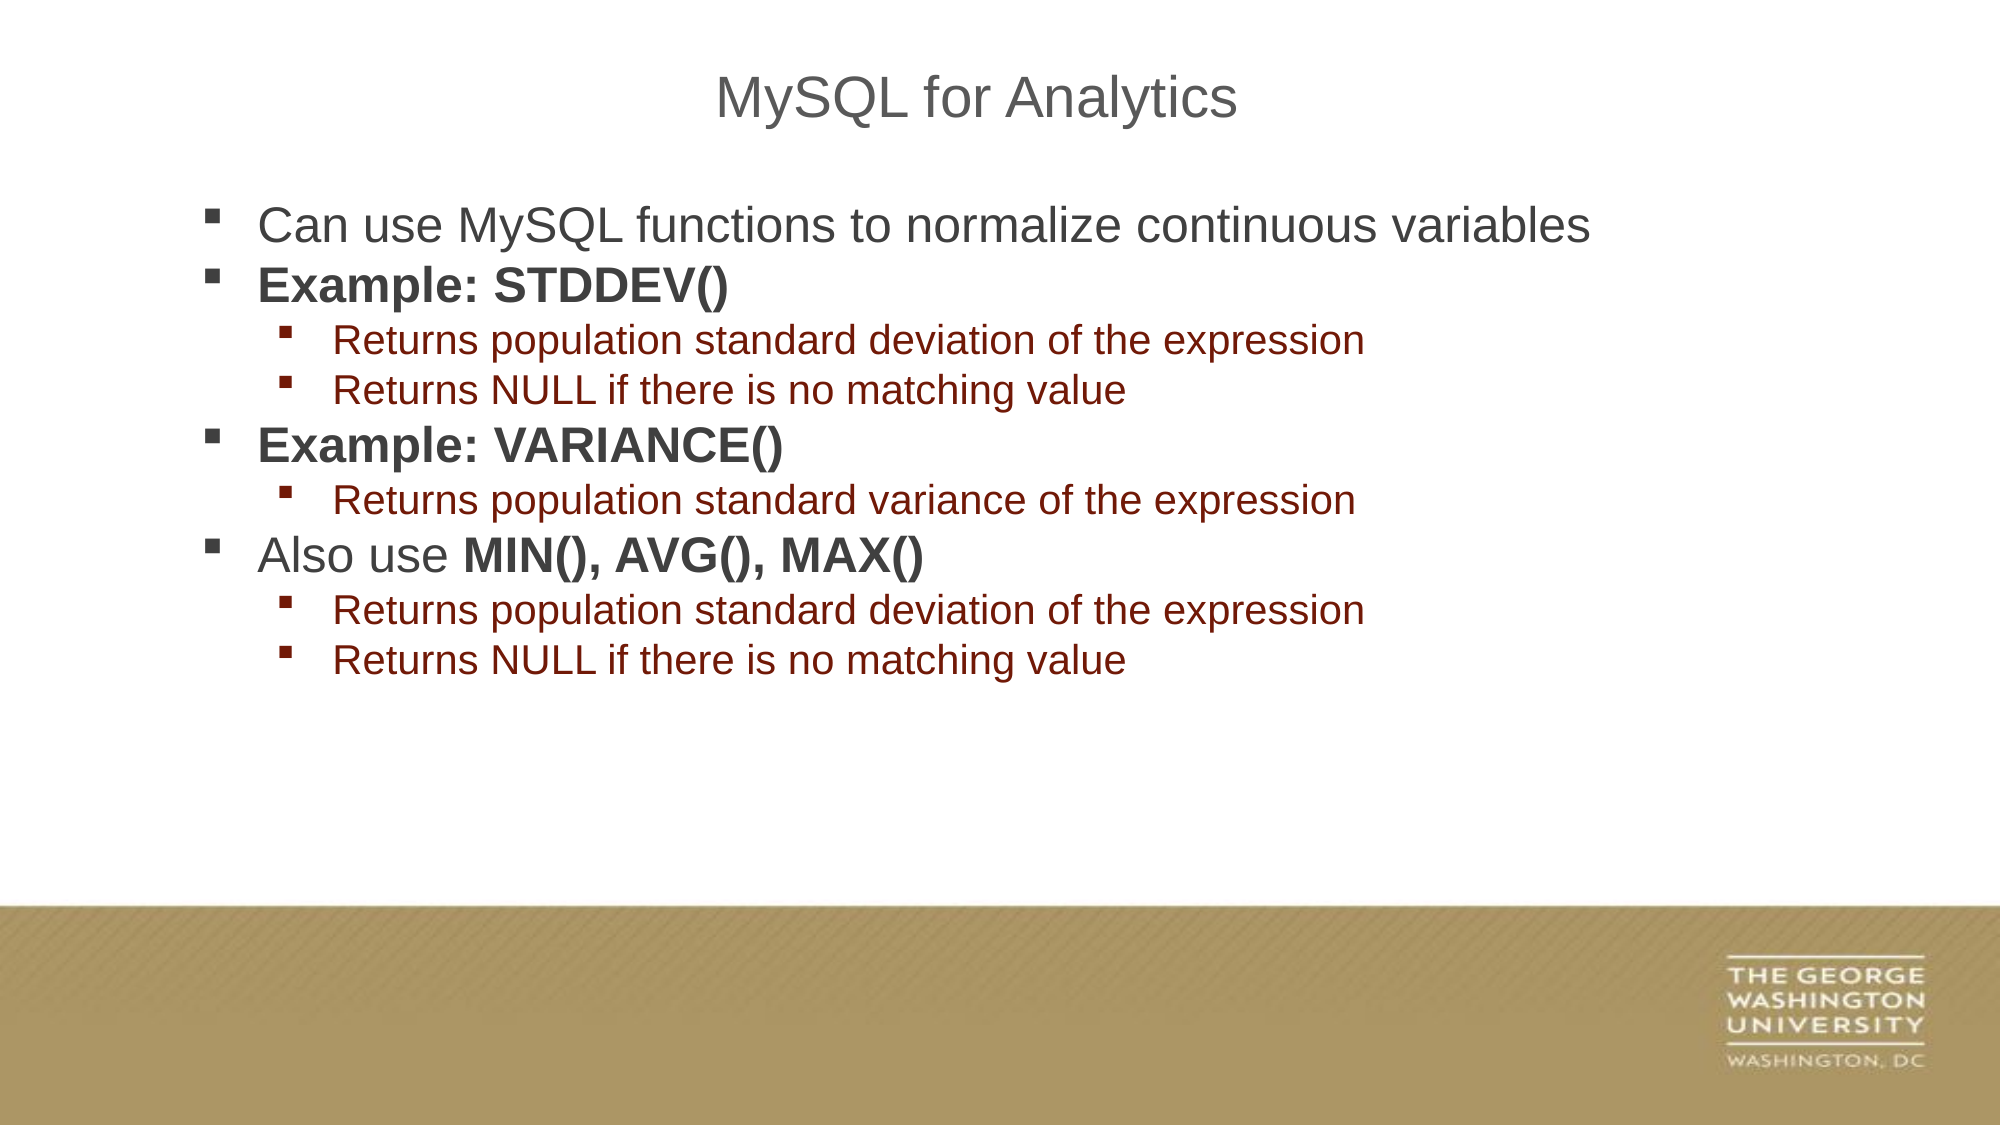

MySQL for Analytics
Can use MySQL functions to normalize continuous variables
Example: STDDEV()
Returns population standard deviation of the expression
Returns NULL if there is no matching value
Example: VARIANCE()
Returns population standard variance of the expression
Also use MIN(), AVG(), MAX()
Returns population standard deviation of the expression
Returns NULL if there is no matching value